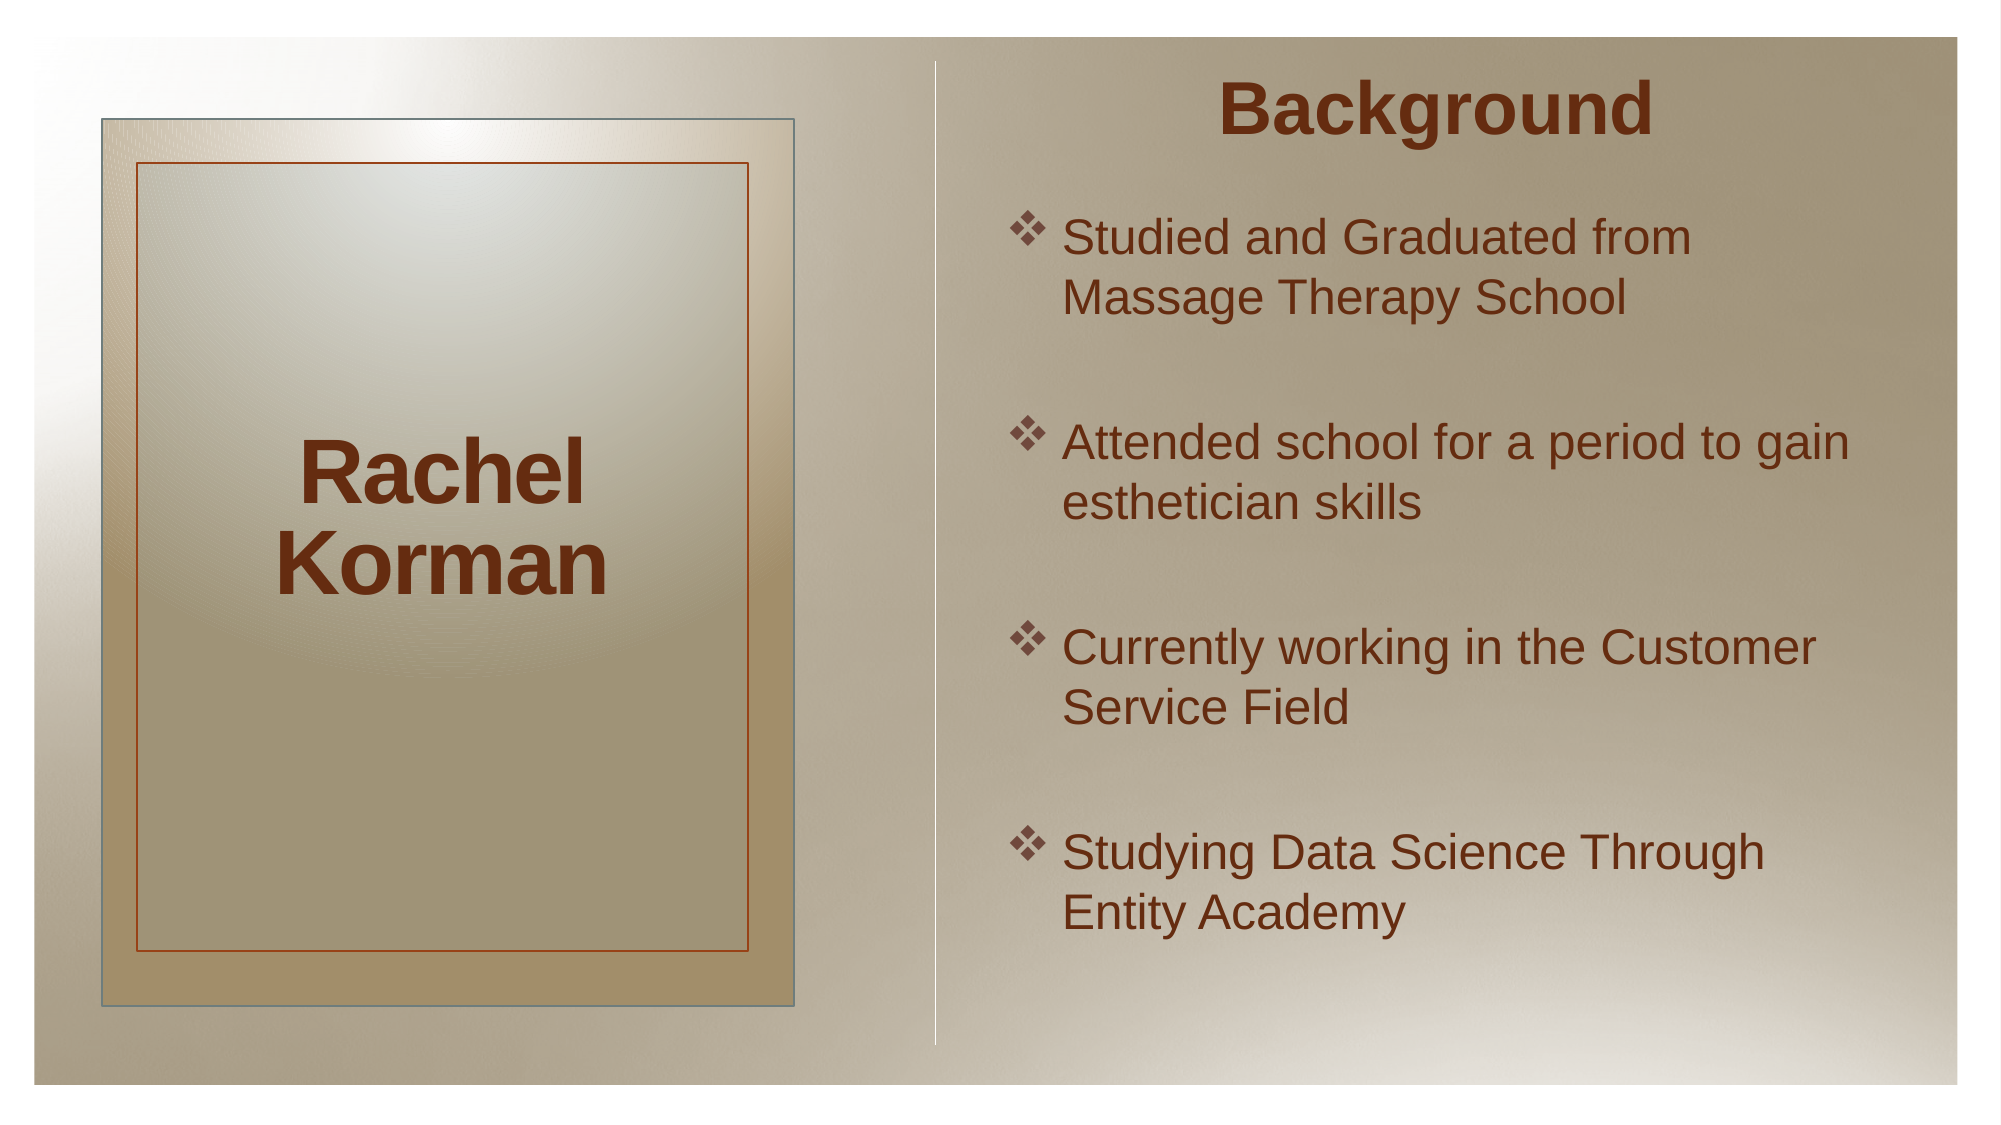

Background

Studied and Graduated from Massage Therapy School

Attended school for a period to gain esthetician skills

Currently working in the Customer Service Field

Studying Data Science Through Entity Academy
# Rachel Korman